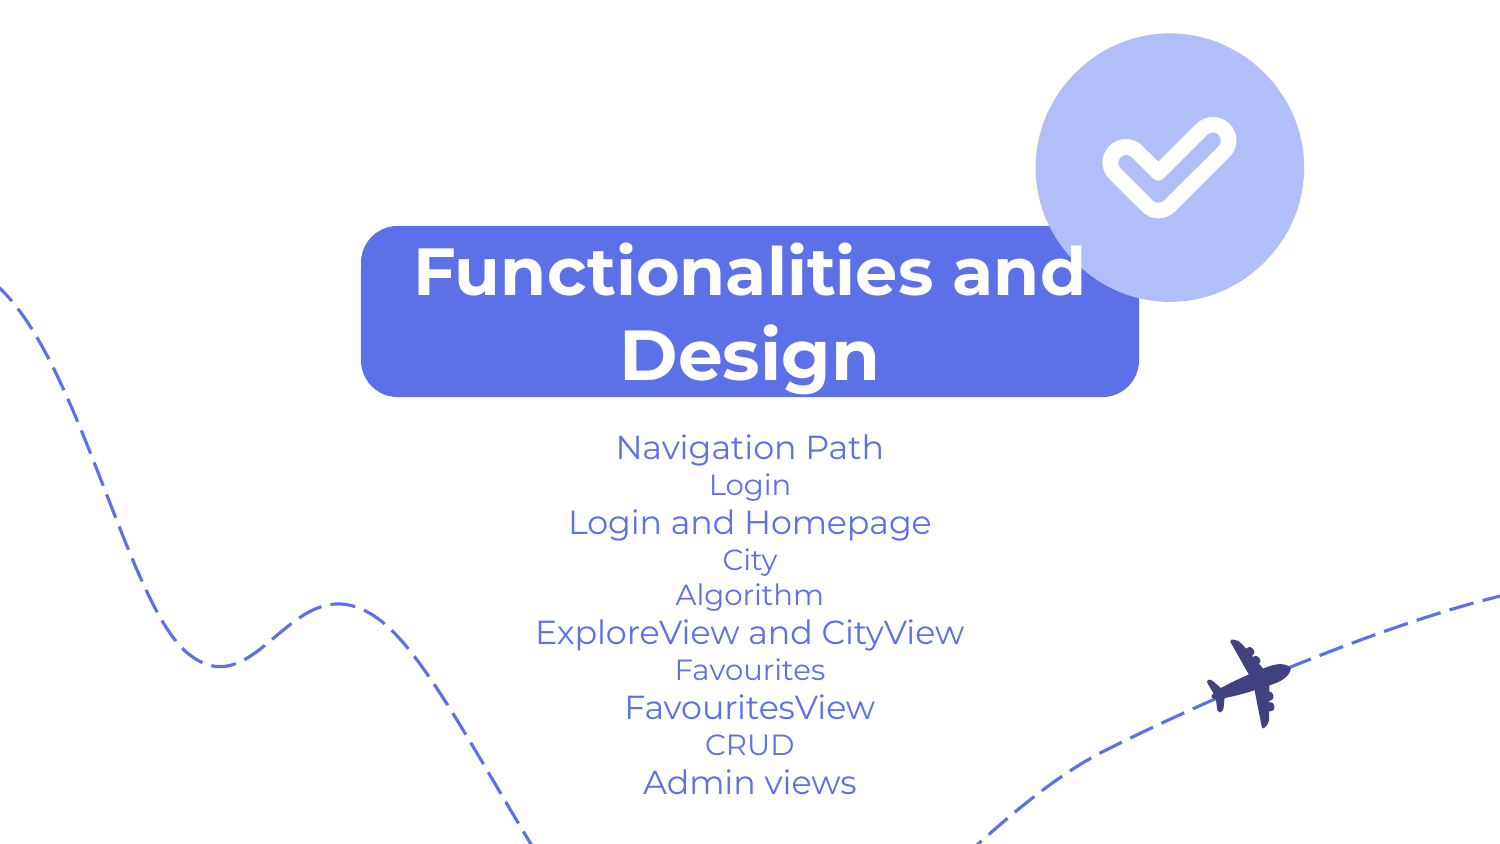

# Functionalities and Design
Navigation Path
Login
Login and Homepage
City
Algorithm
ExploreView and CityView
Favourites
FavouritesView
CRUD
Admin views